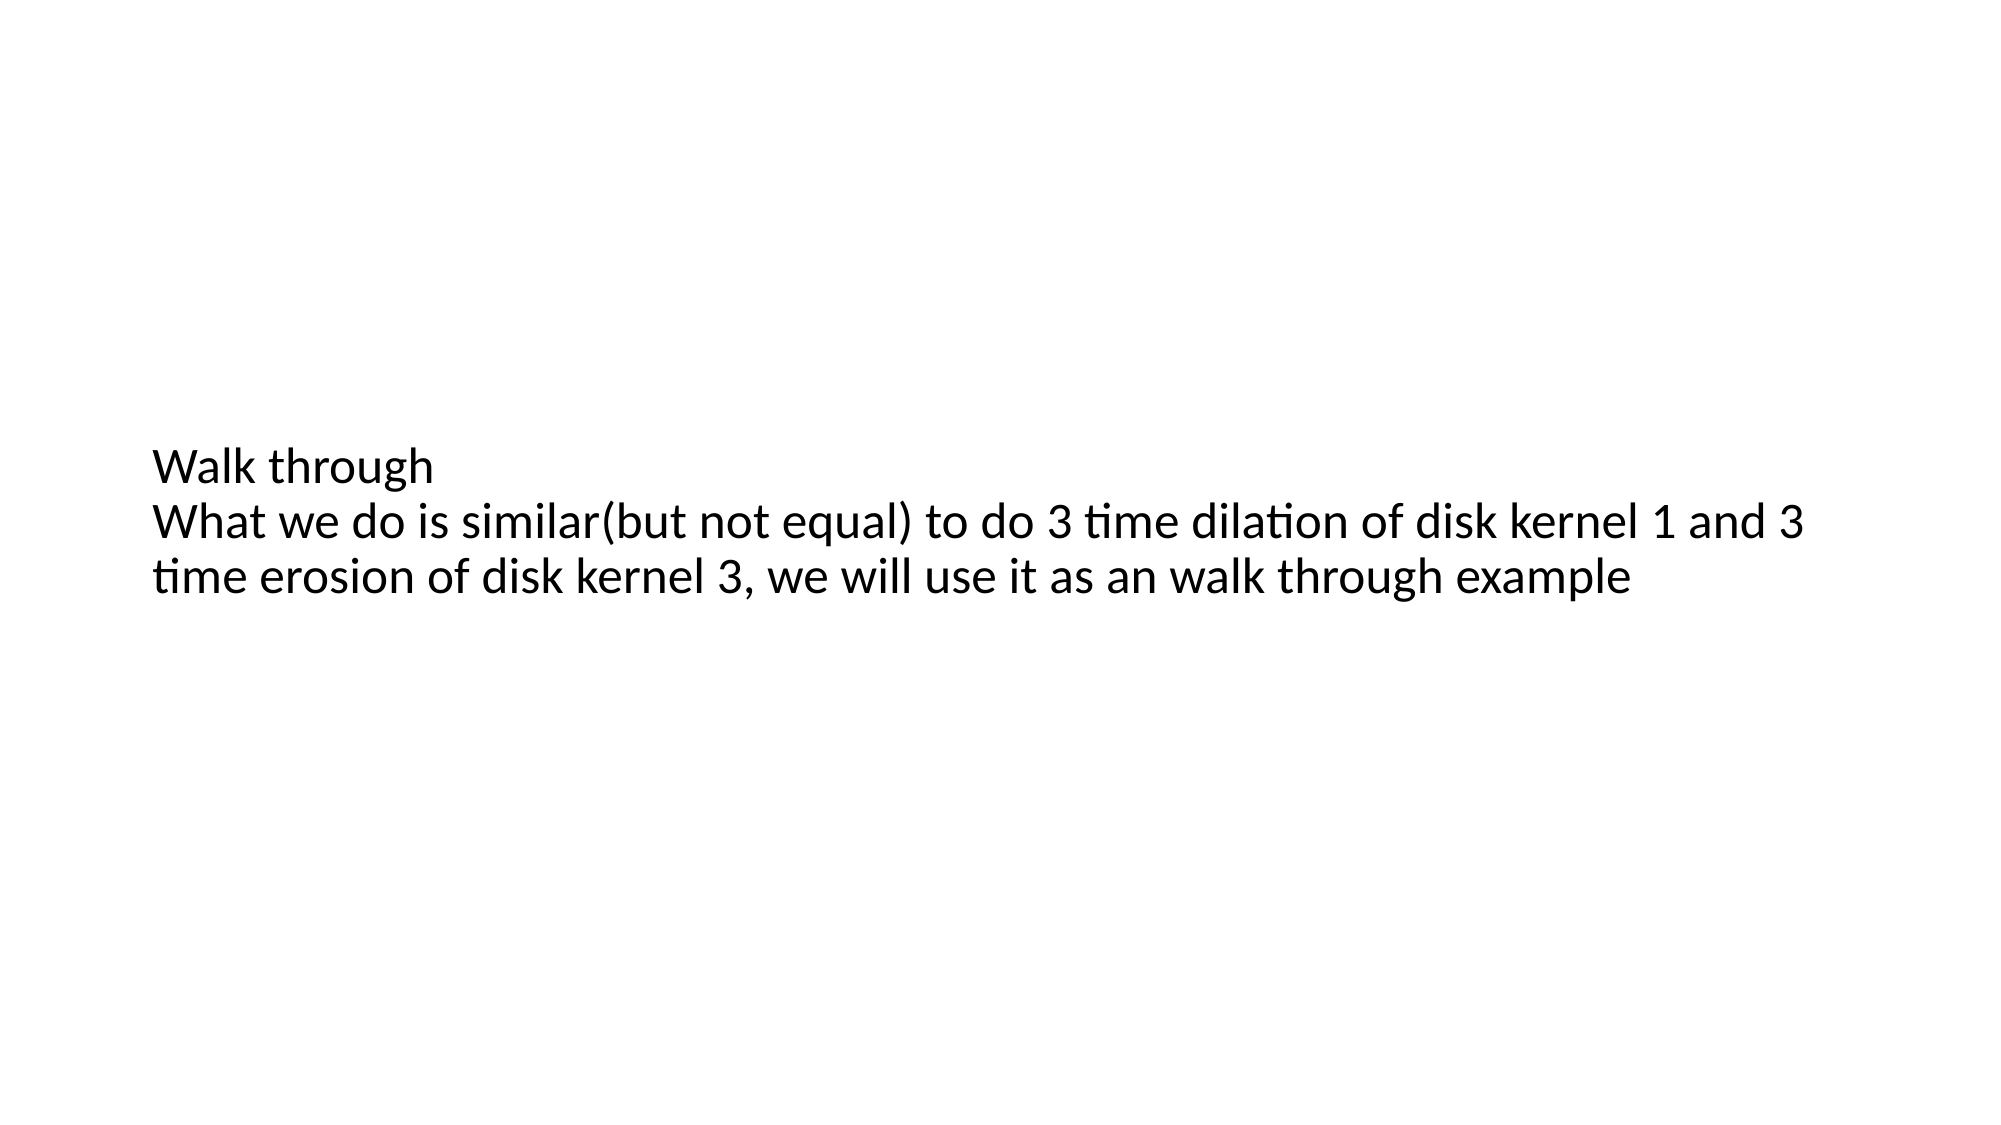

# Walk through What we do is similar(but not equal) to do 3 time dilation of disk kernel 1 and 3 time erosion of disk kernel 3, we will use it as an walk through example